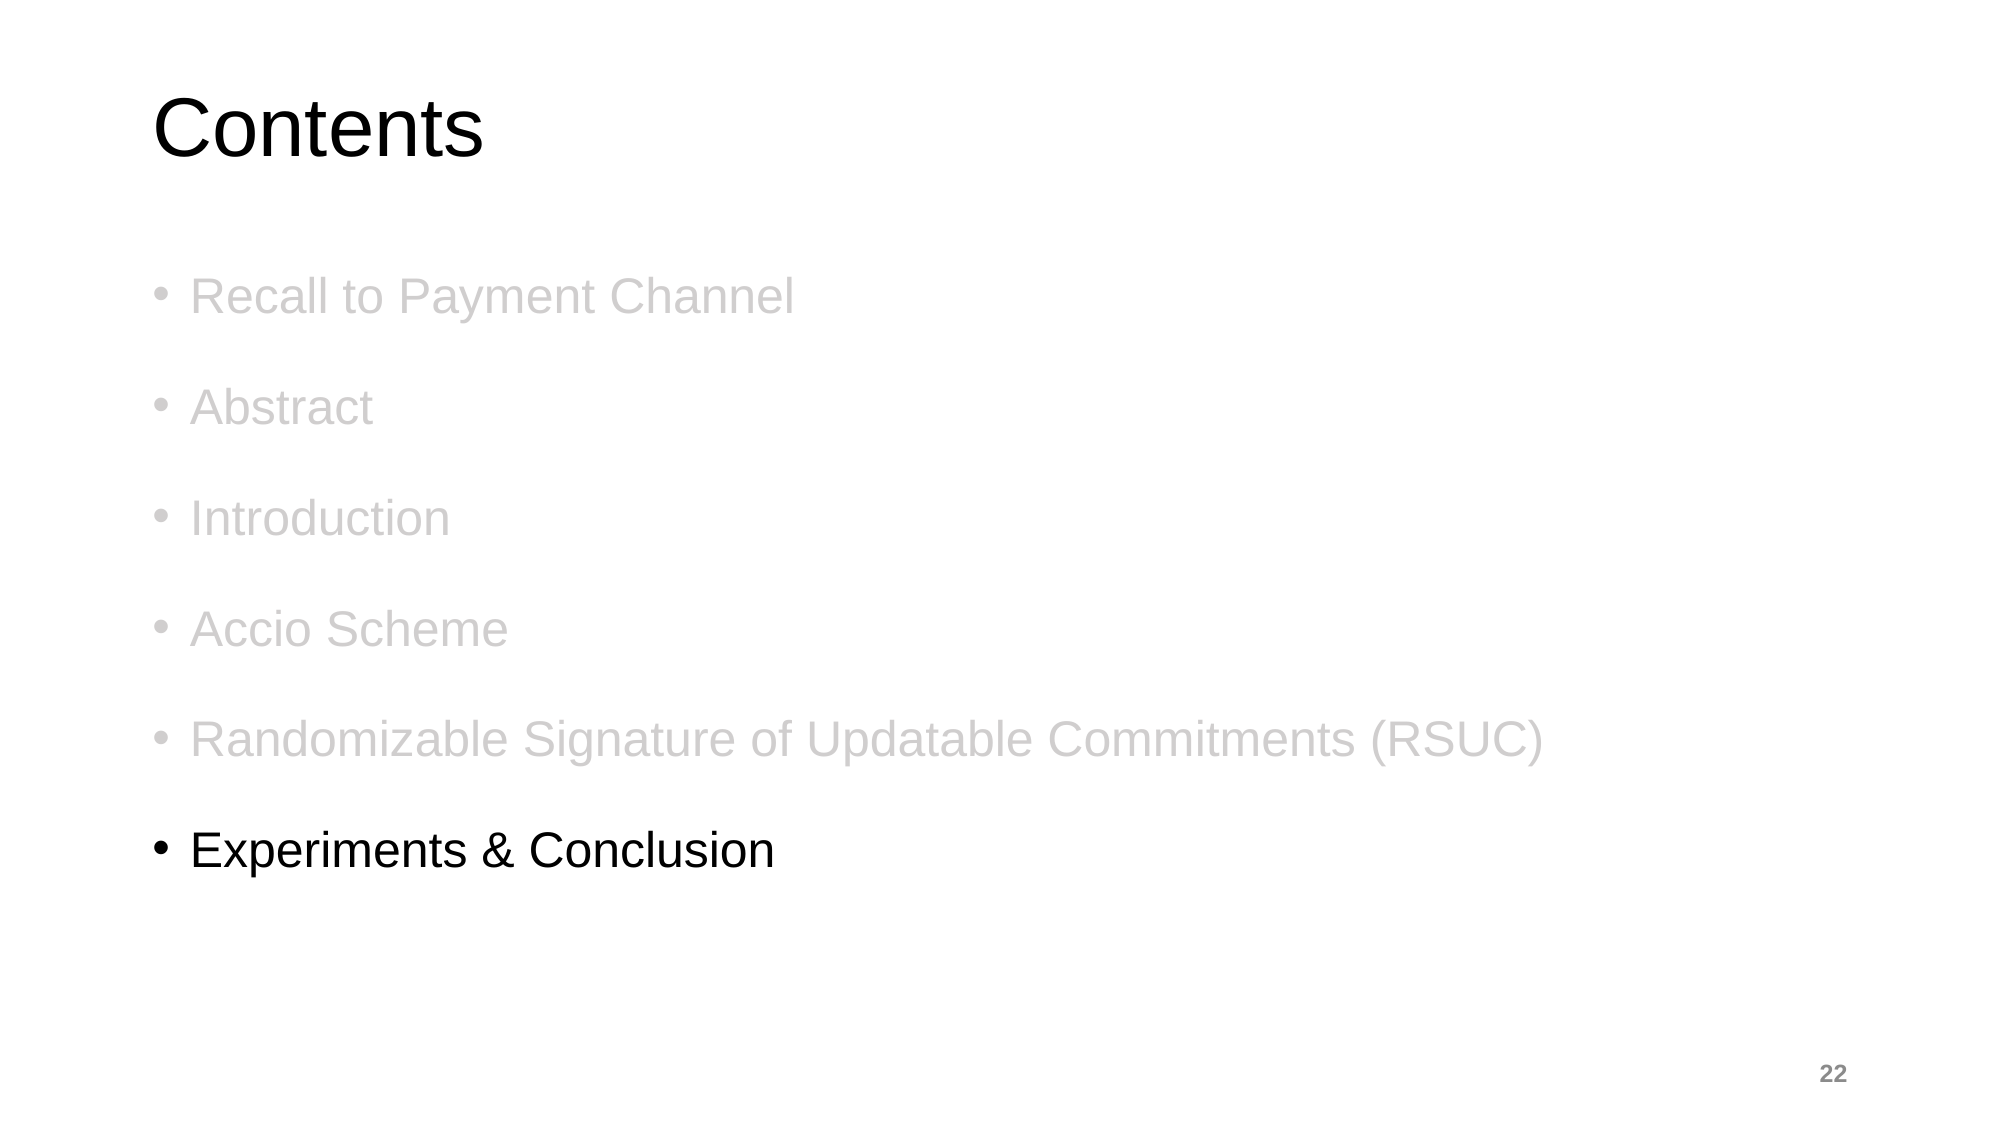

# Contents
Recall to Payment Channel
Abstract
Introduction
Accio Scheme
Randomizable Signature of Updatable Commitments (RSUC)
Experiments & Conclusion
22